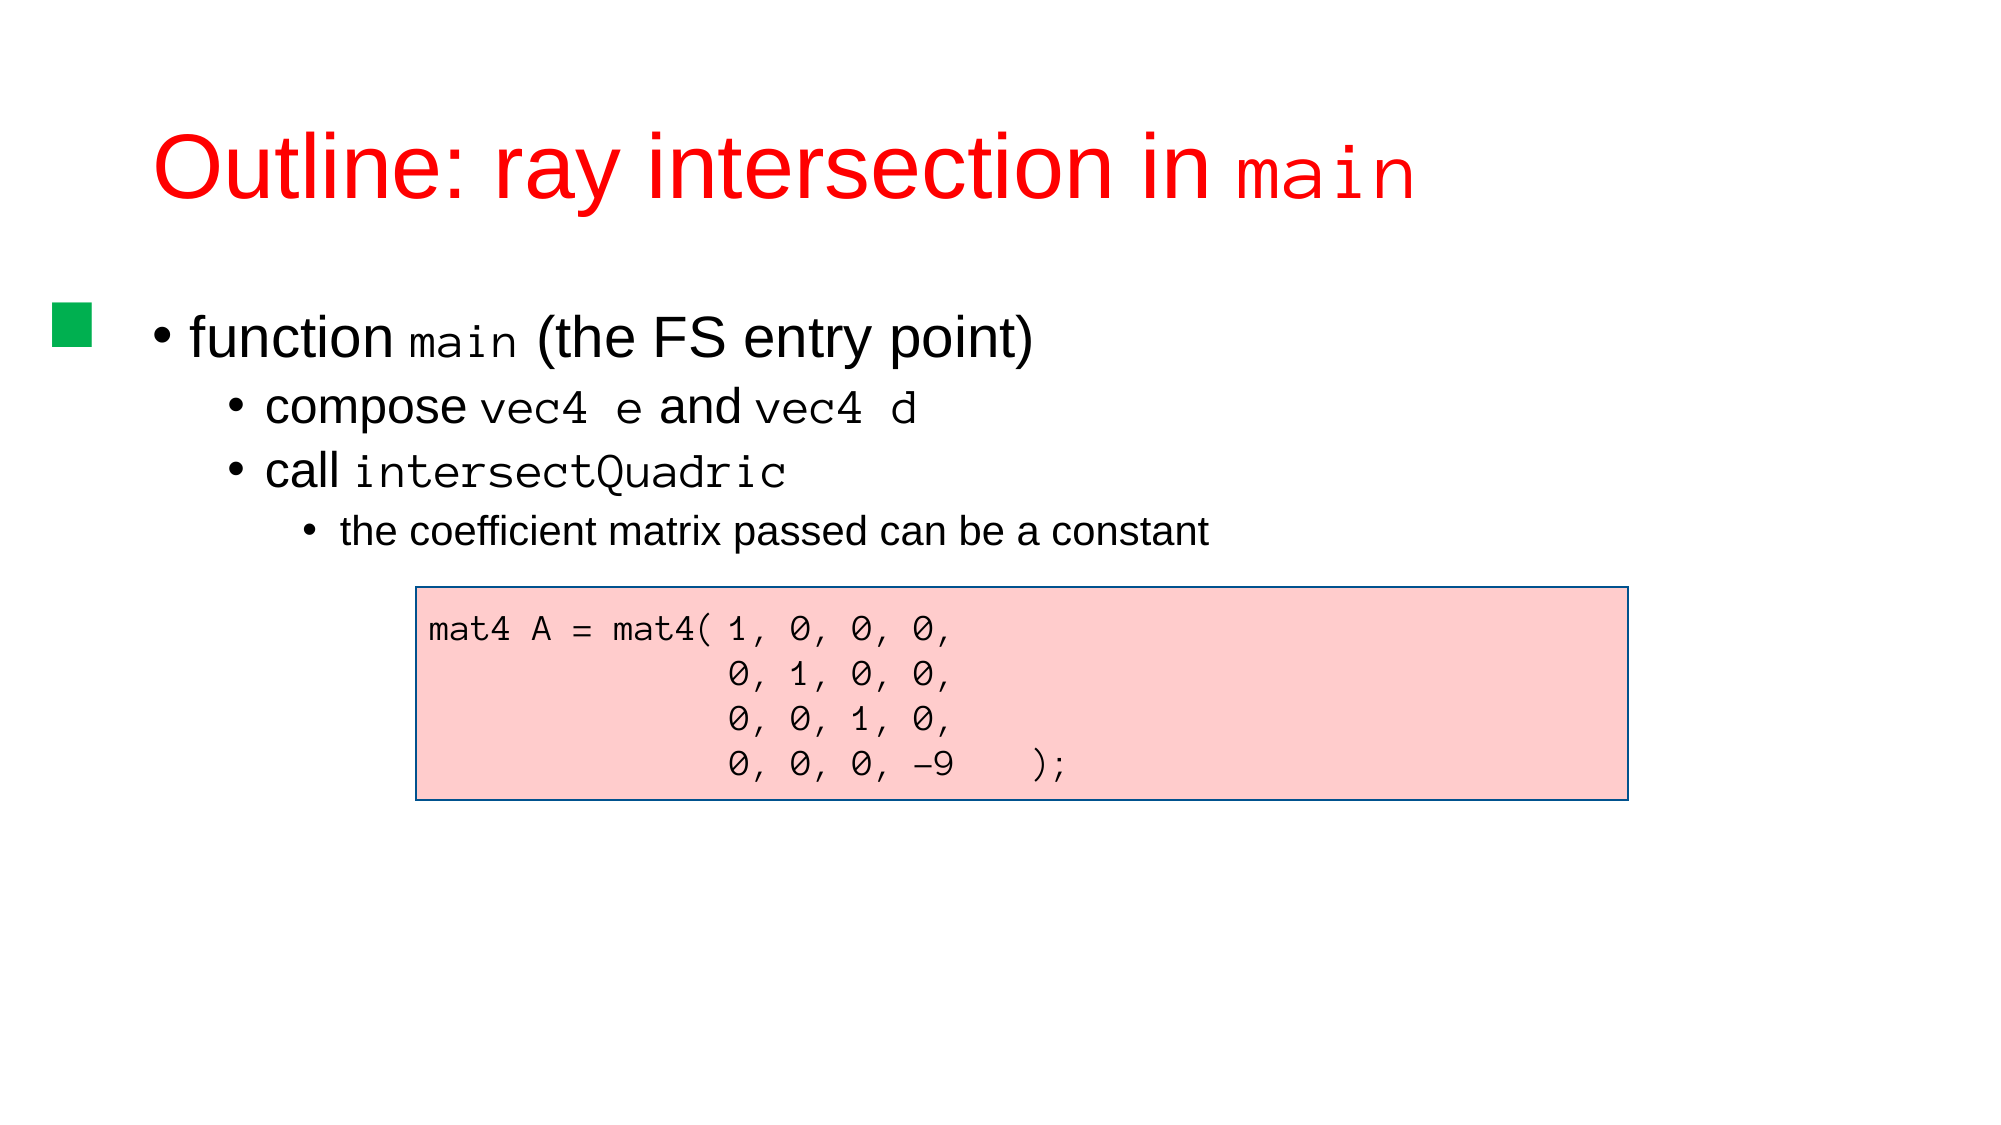

.
# Outline: ray intersection in main
function main (the FS entry point)
compose vec4 e and vec4 d
call intersectQuadric
the coefficient matrix passed can be a constant

mat4 A = mat4(	1, 0, 0, 0,
		0, 1, 0, 0,
		0, 0, 1, 0,
		0, 0, 0, -9	);